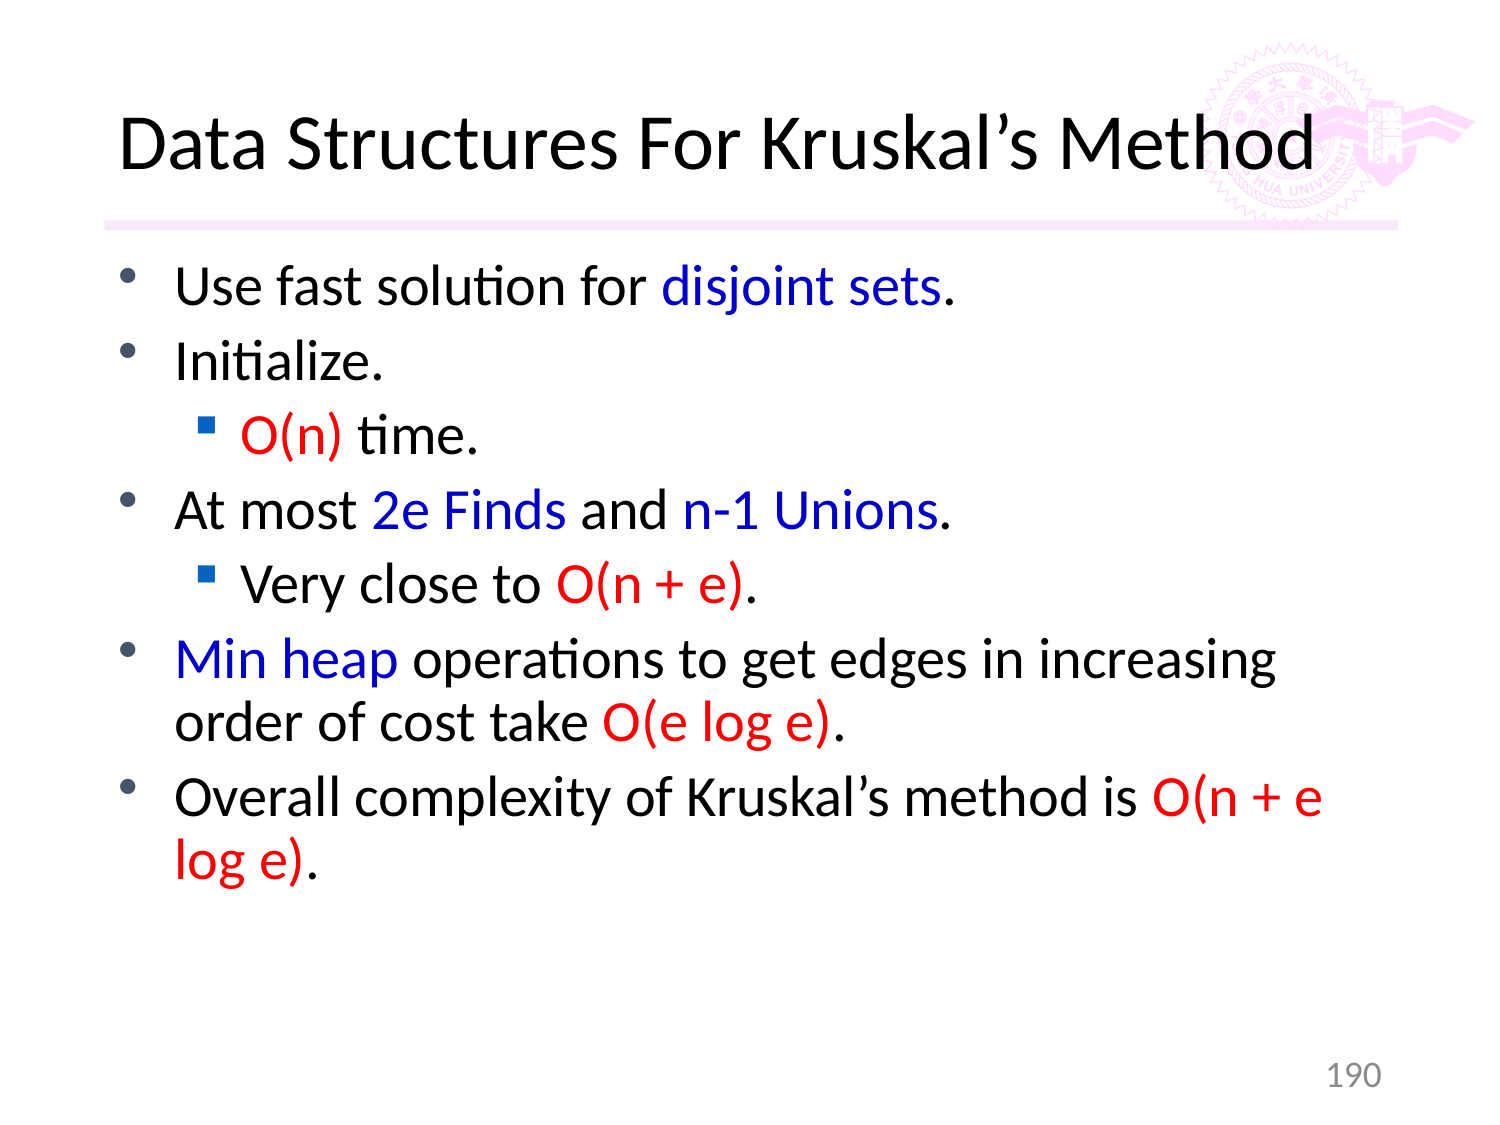

# Data Structures For Kruskal’s Method
Use fast solution for disjoint sets.
Initialize.
O(n) time.
At most 2e Finds and n-1 Unions.
Very close to O(n + e).
Min heap operations to get edges in increasing order of cost take O(e log e).
Overall complexity of Kruskal’s method is O(n + e log e).

190